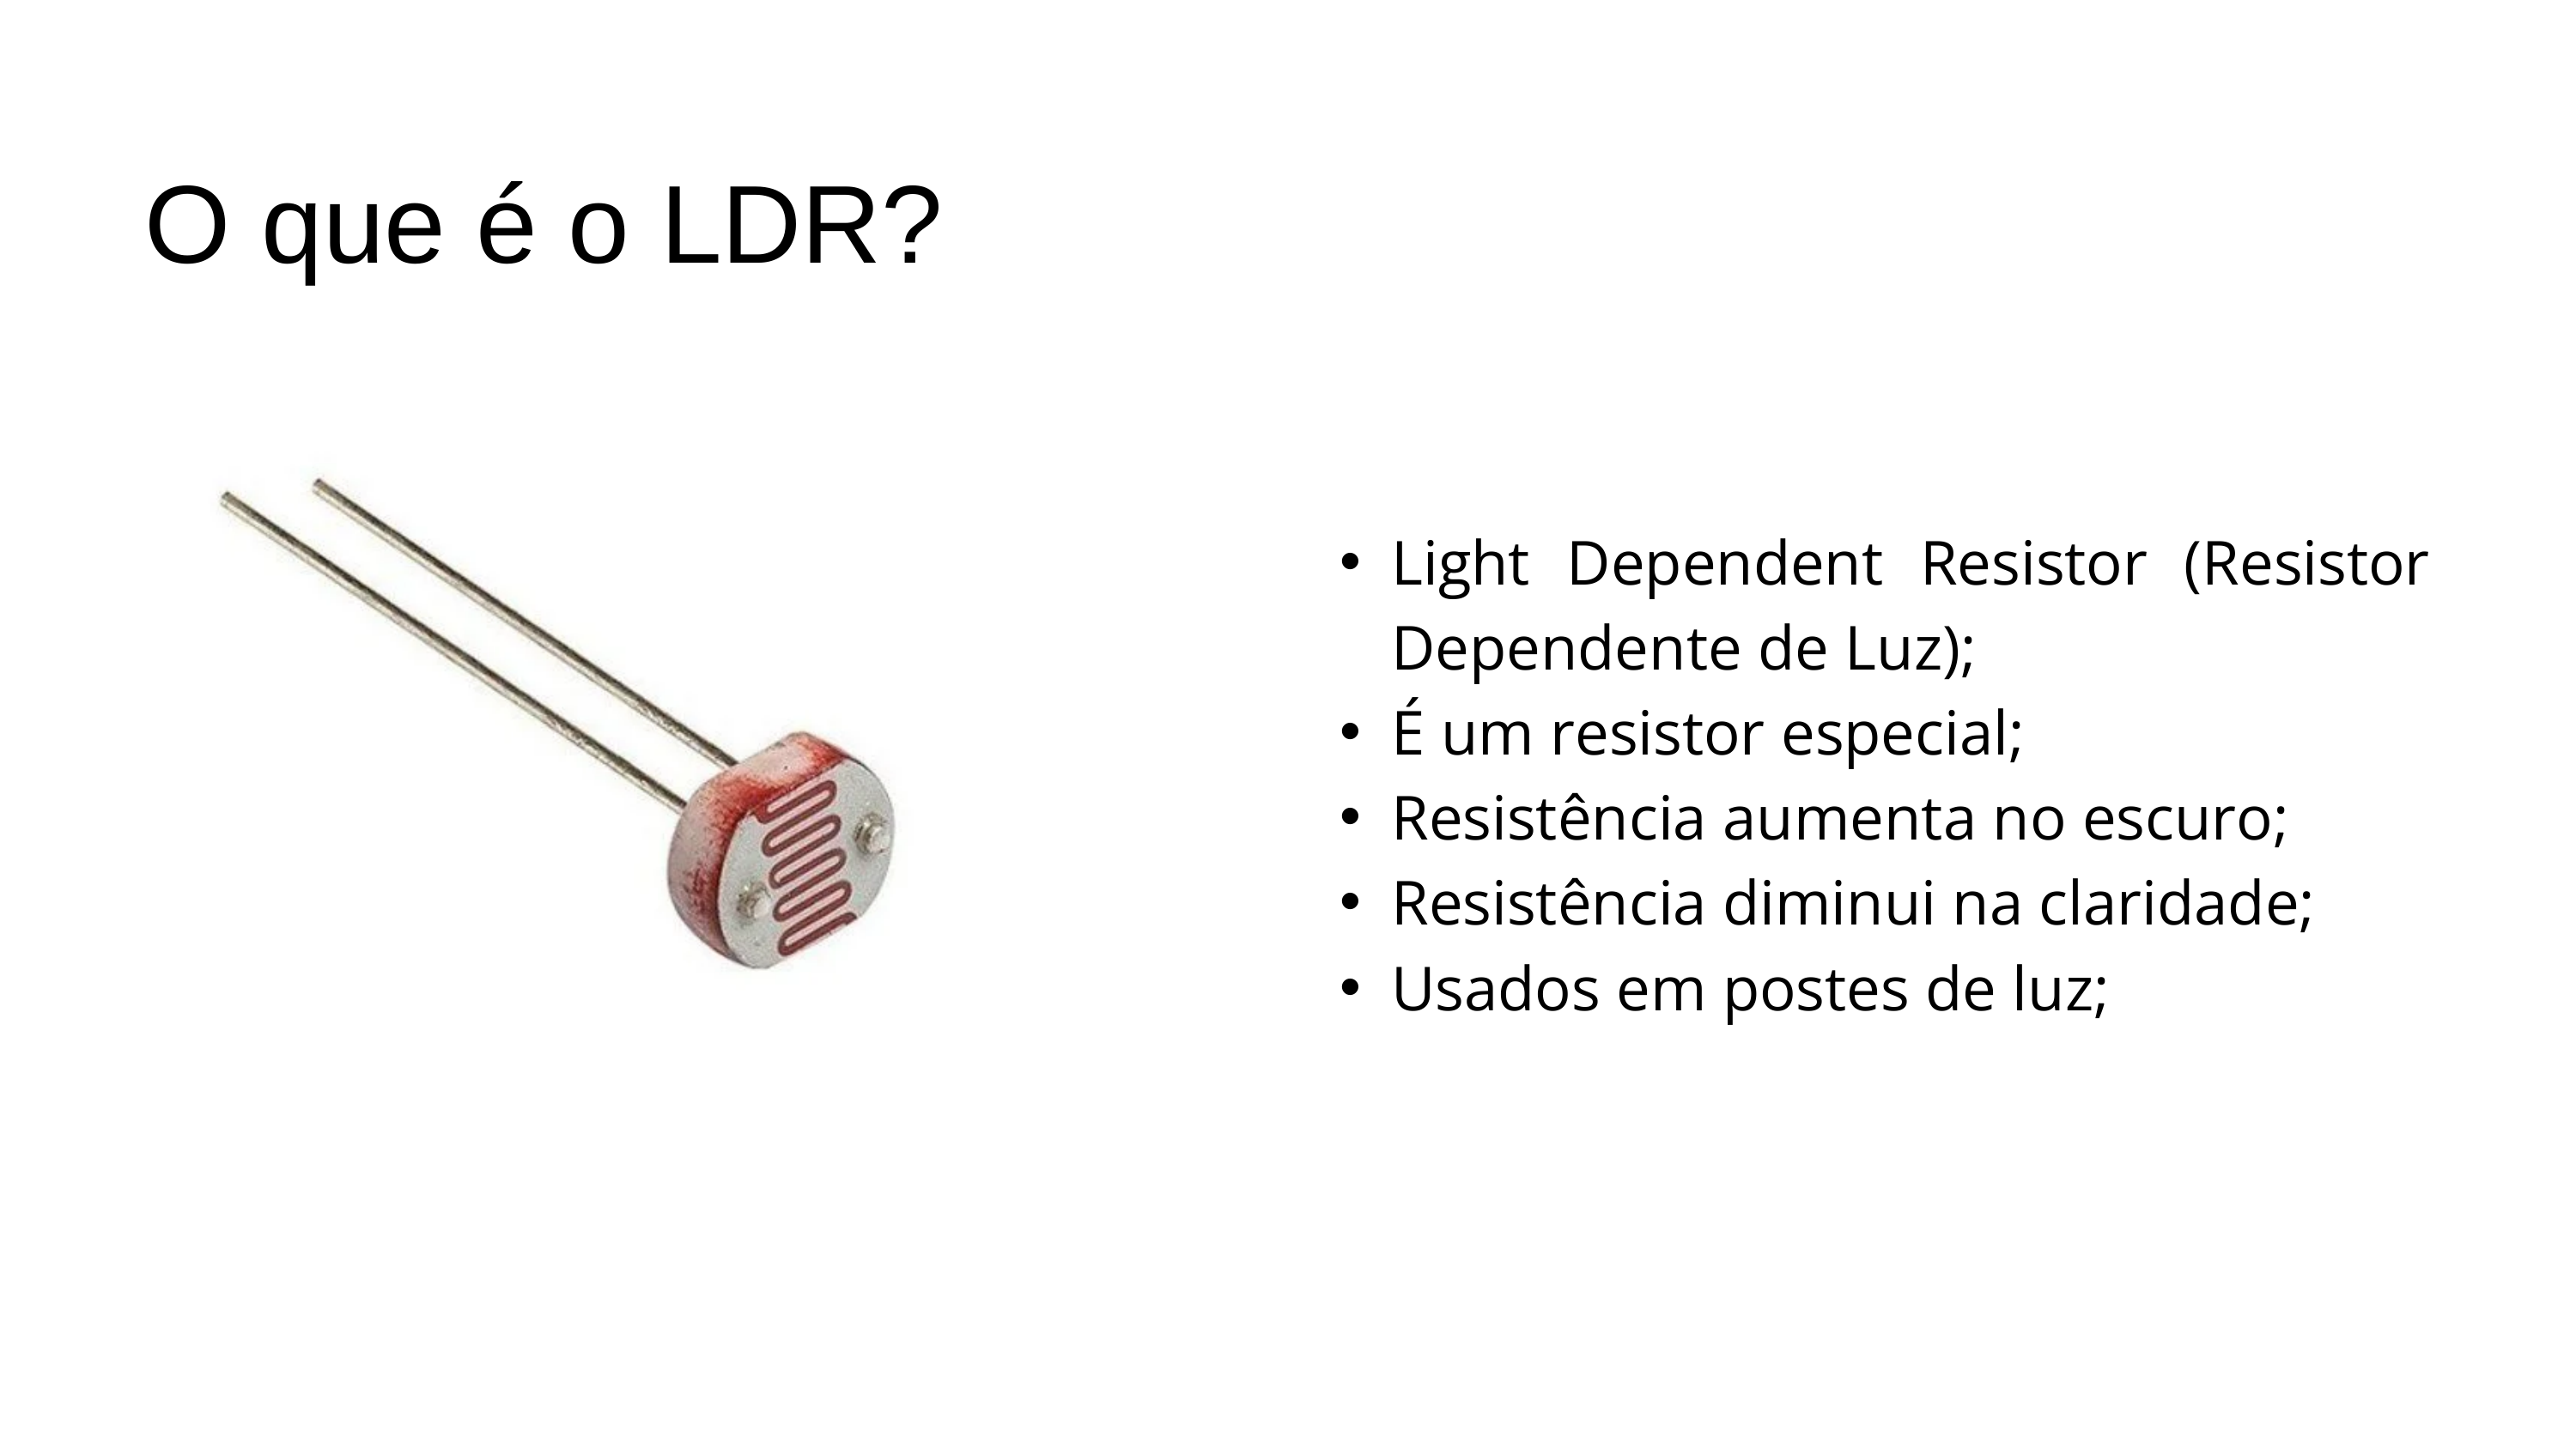

O que é o LDR?

Light Dependent Resistor (Resistor Dependente de Luz);
É um resistor especial;
Resistência aumenta no escuro;
Resistência diminui na claridade;
Usados em postes de luz;